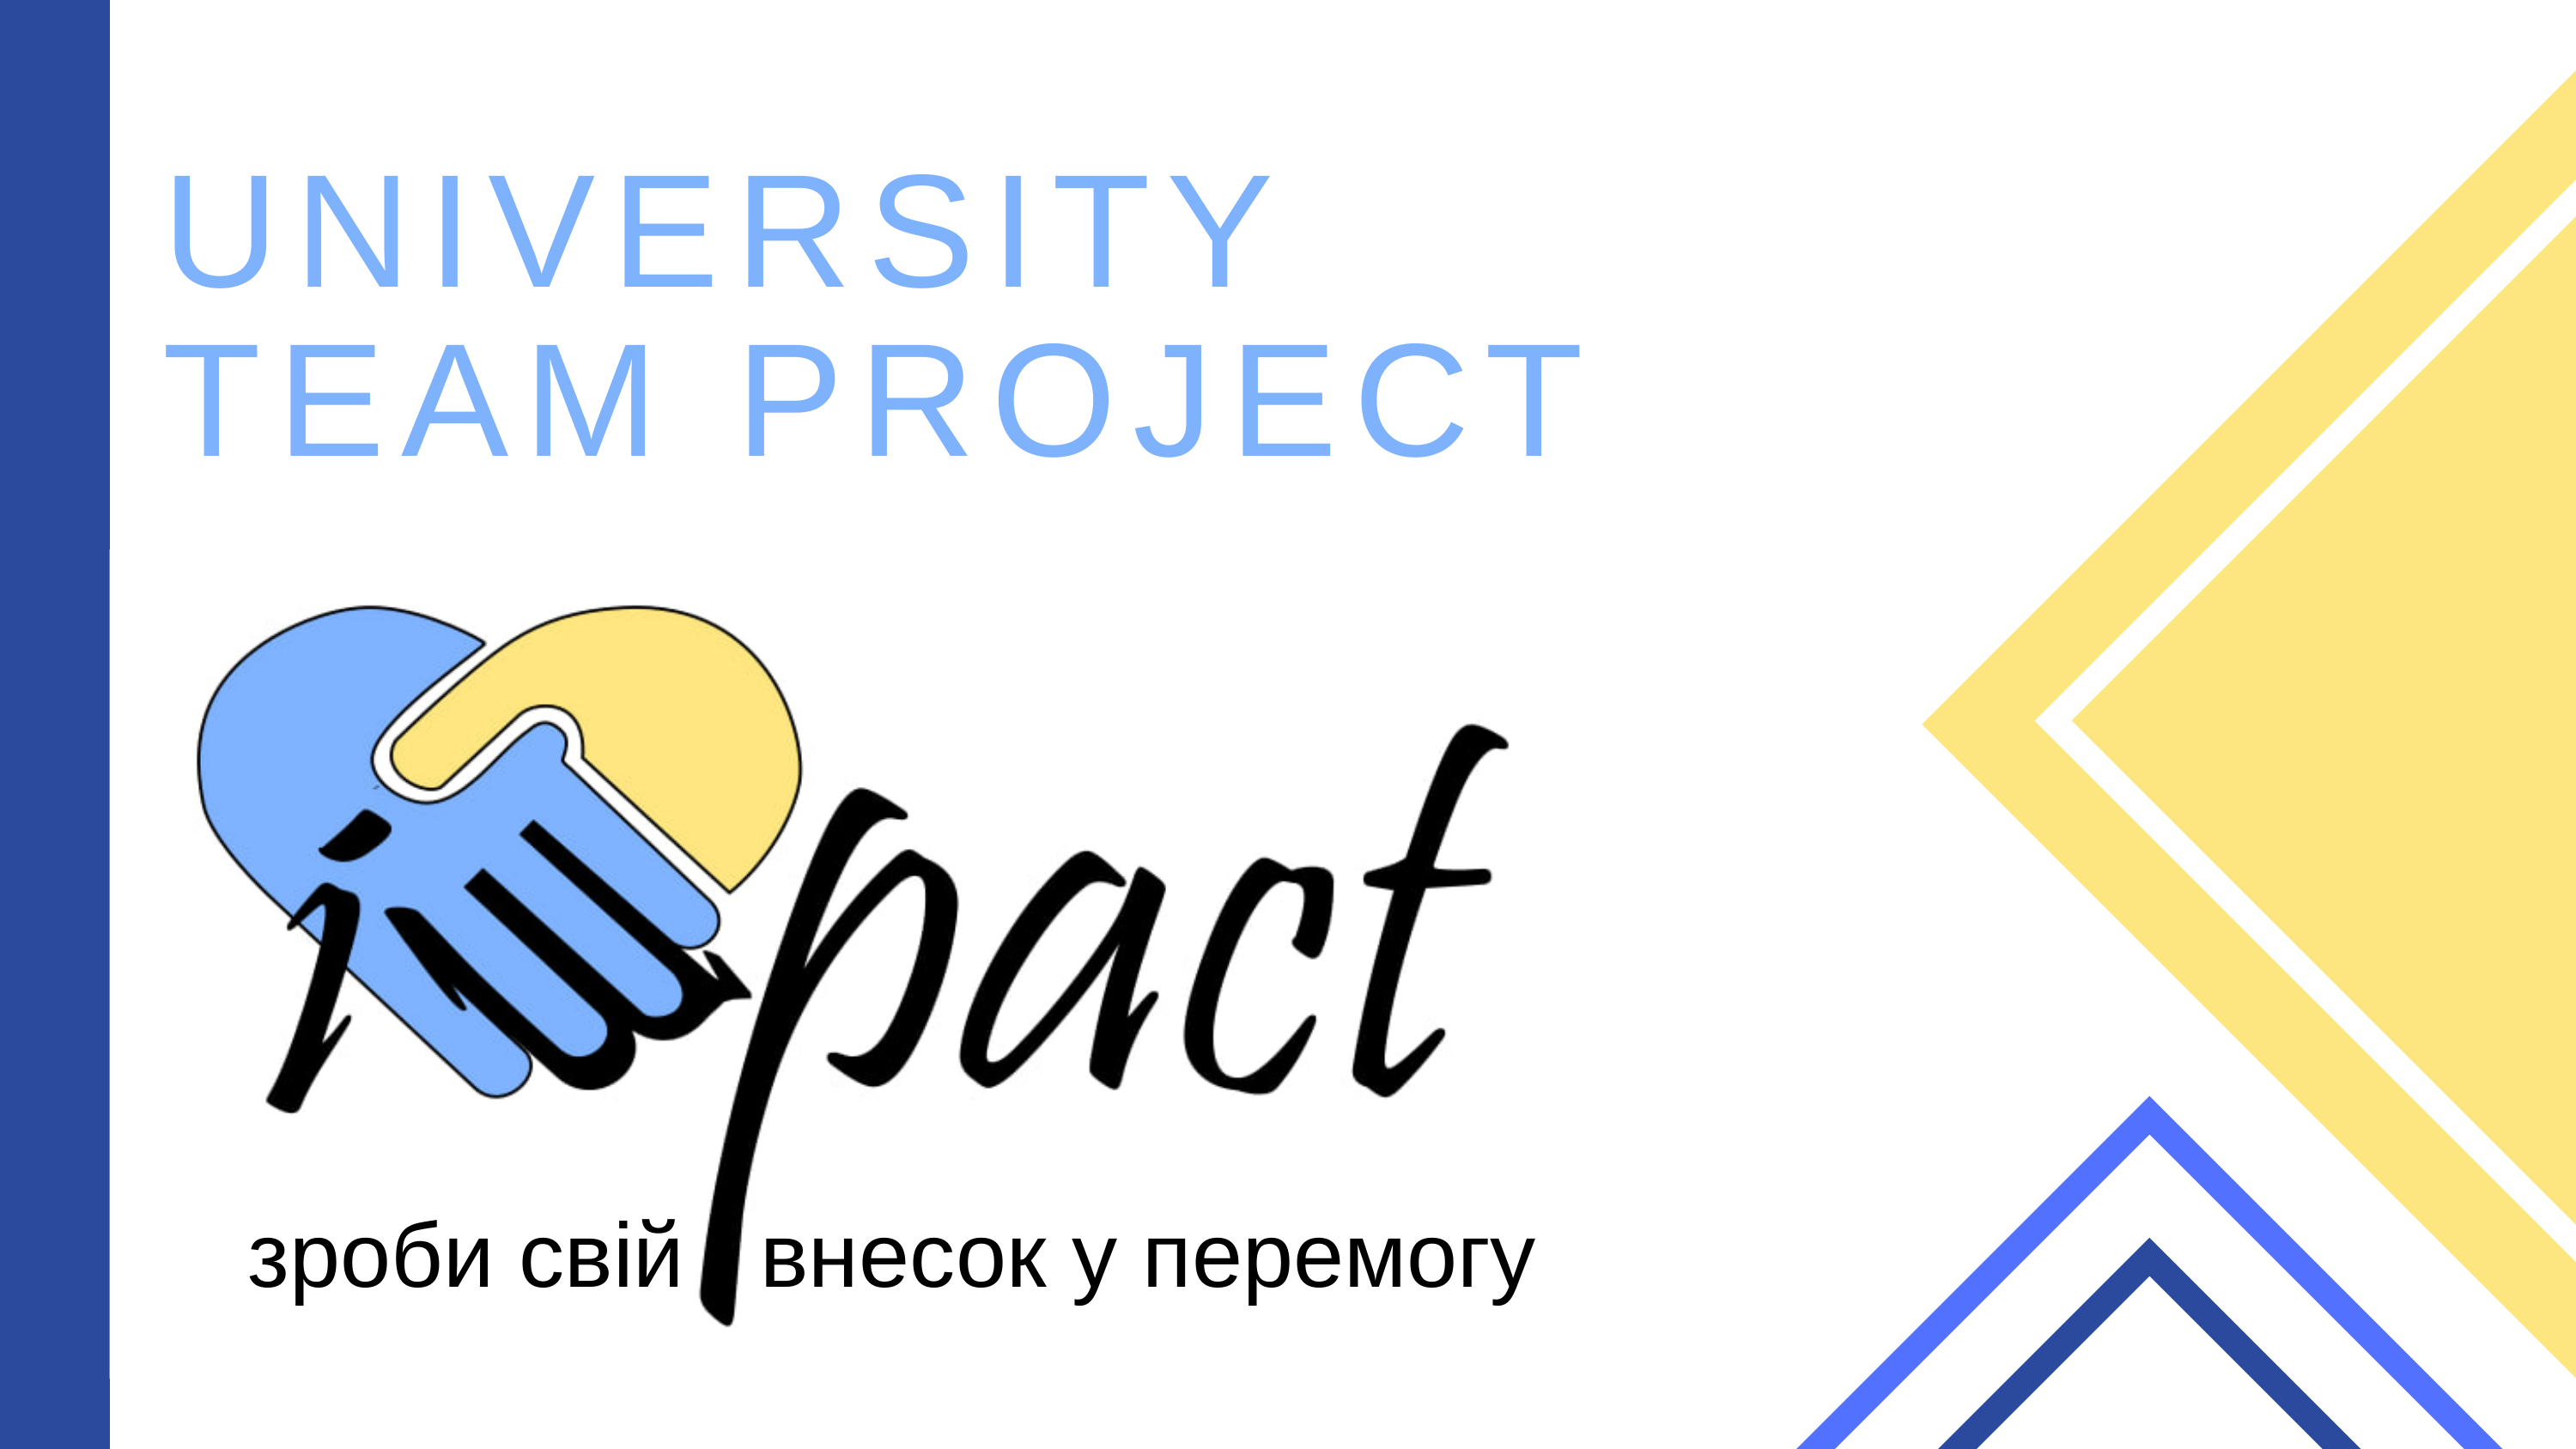

UNIVERSITY TEAM PROJECT

зроби свій   внесок у перемогу